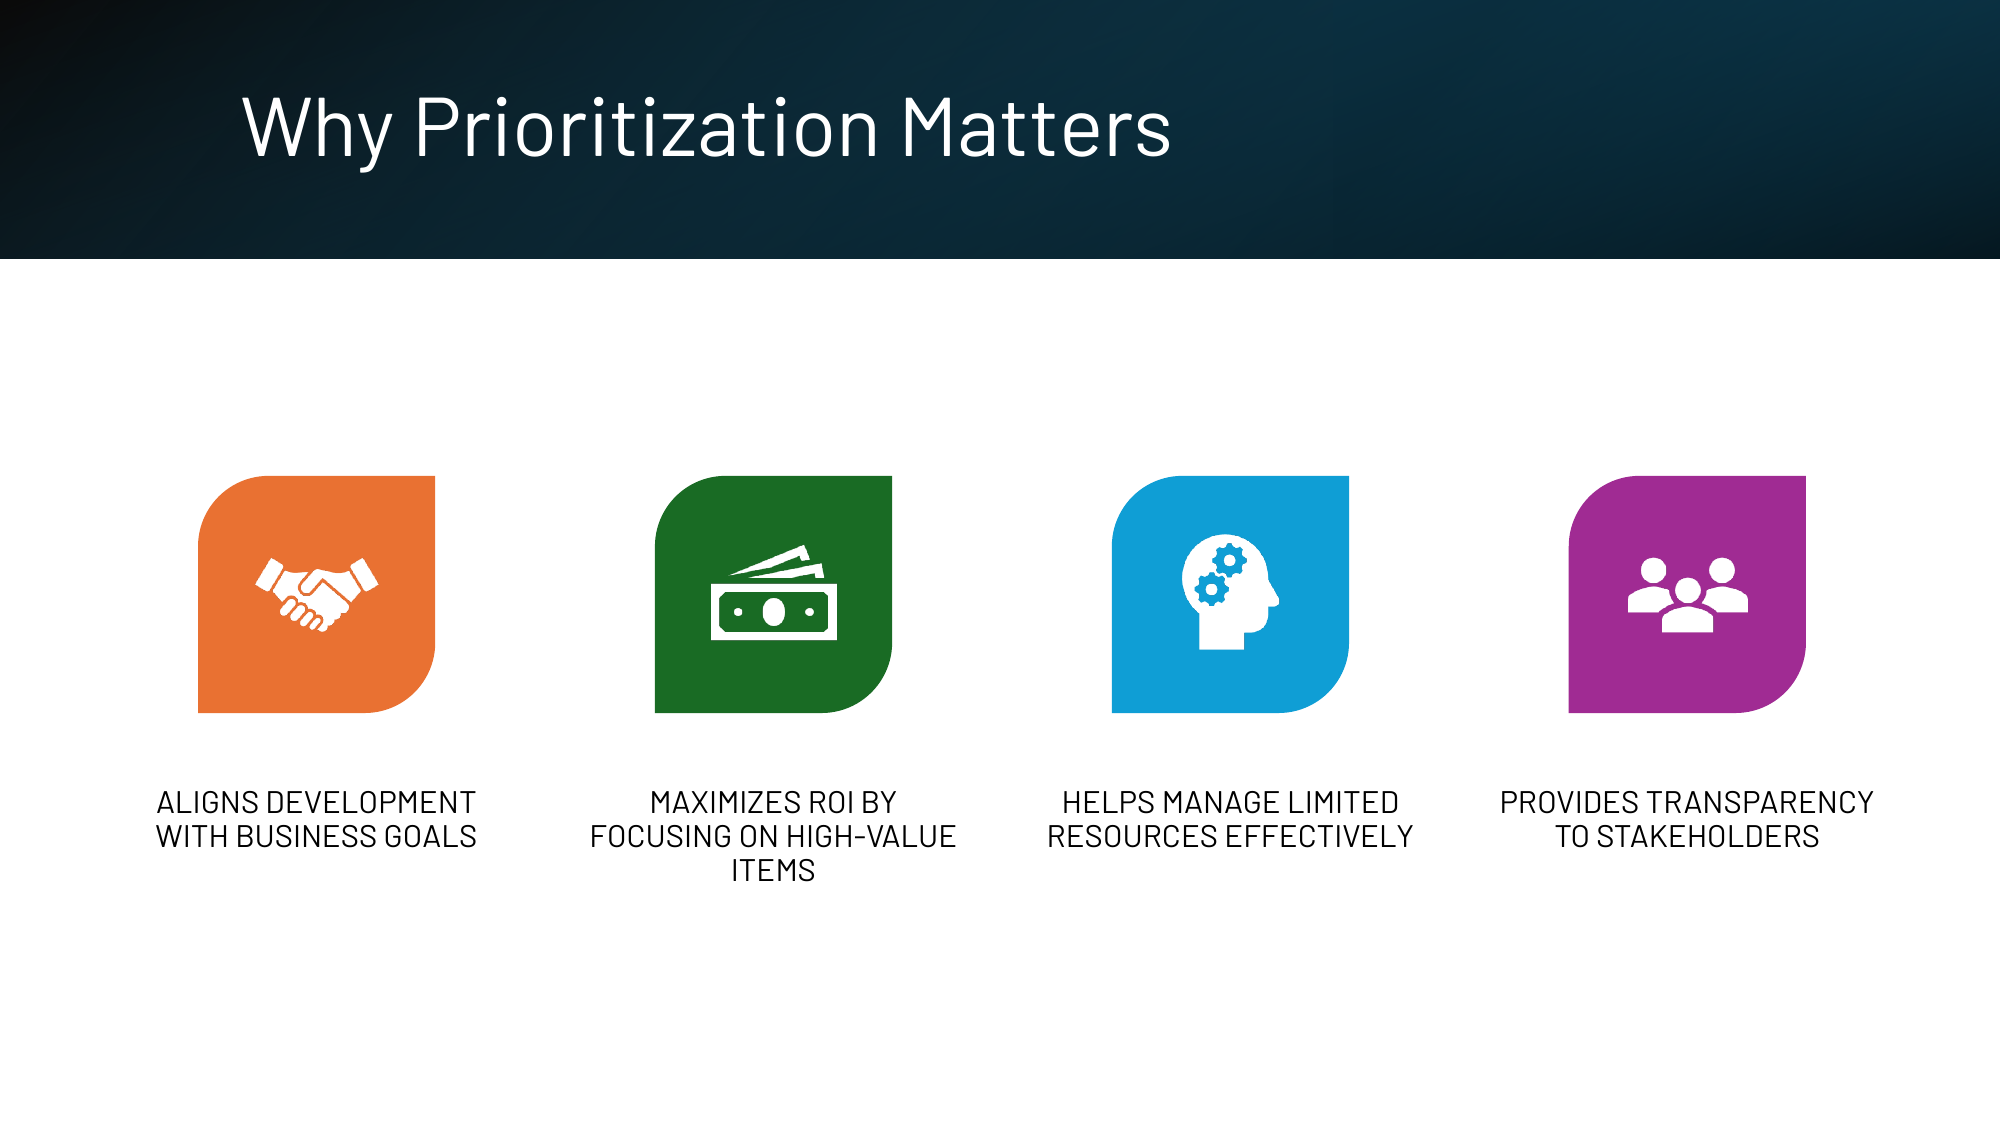

# Why Prioritization Matters
Aligns development with business goals
Maximizes ROI by focusing on high‑value items
Helps manage limited resources effectively
Provides transparency to stakeholders